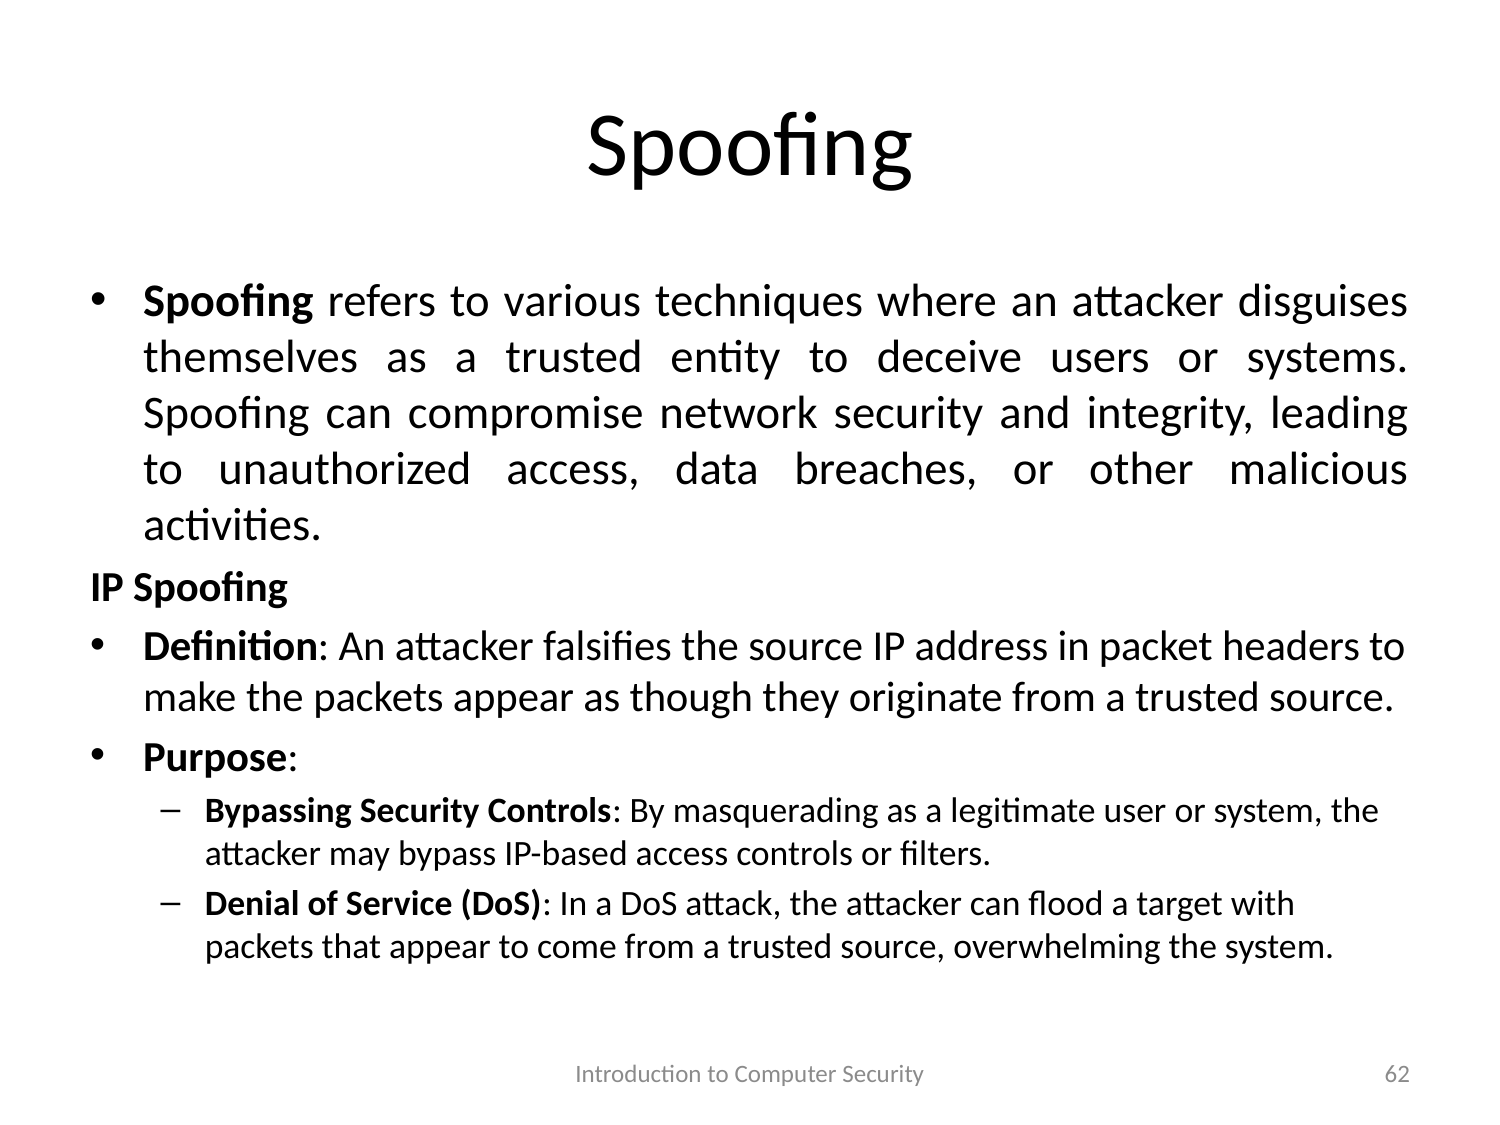

# Spoofing
Spoofing refers to various techniques where an attacker disguises themselves as a trusted entity to deceive users or systems. Spoofing can compromise network security and integrity, leading to unauthorized access, data breaches, or other malicious activities.
IP Spoofing
Definition: An attacker falsifies the source IP address in packet headers to make the packets appear as though they originate from a trusted source.
Purpose:
Bypassing Security Controls: By masquerading as a legitimate user or system, the attacker may bypass IP-based access controls or filters.
Denial of Service (DoS): In a DoS attack, the attacker can flood a target with packets that appear to come from a trusted source, overwhelming the system.
Introduction to Computer Security
62